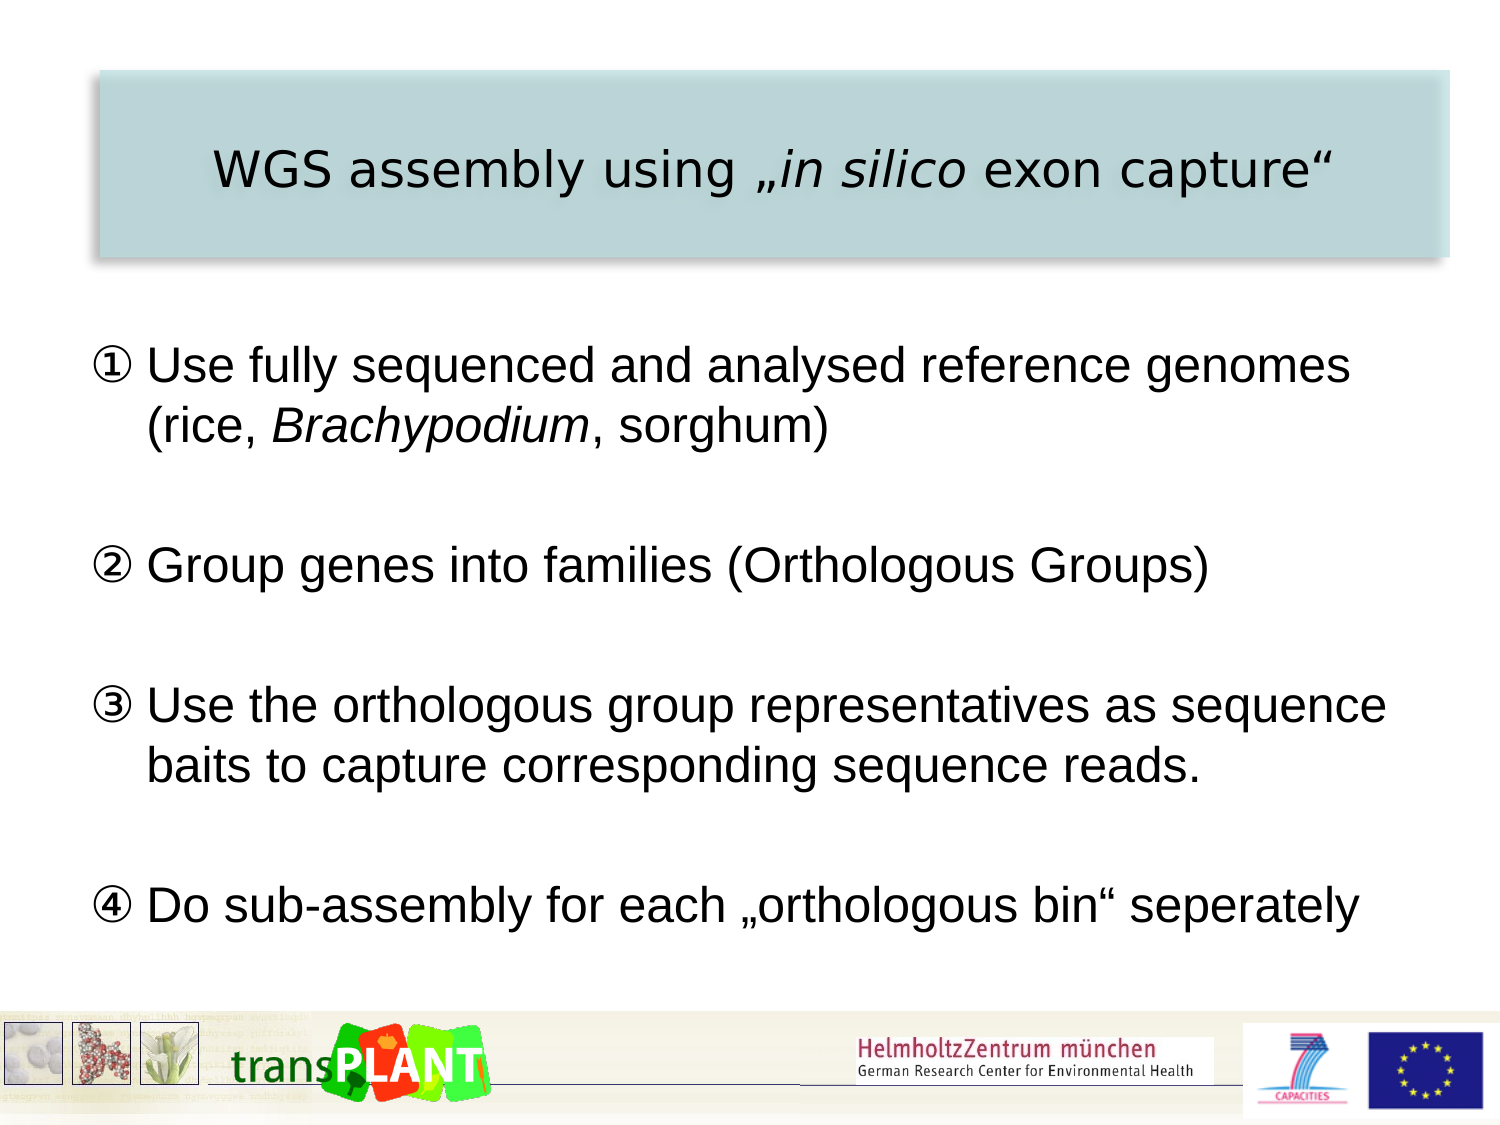

WGS assembly using „in silico exon capture“

Use fully sequenced and analysed reference genomes (rice, Brachypodium, sorghum)

Group genes into families (Orthologous Groups)

Use the orthologous group representatives as sequence baits to capture corresponding sequence reads.

Do sub-assembly for each „orthologous bin“ seperately